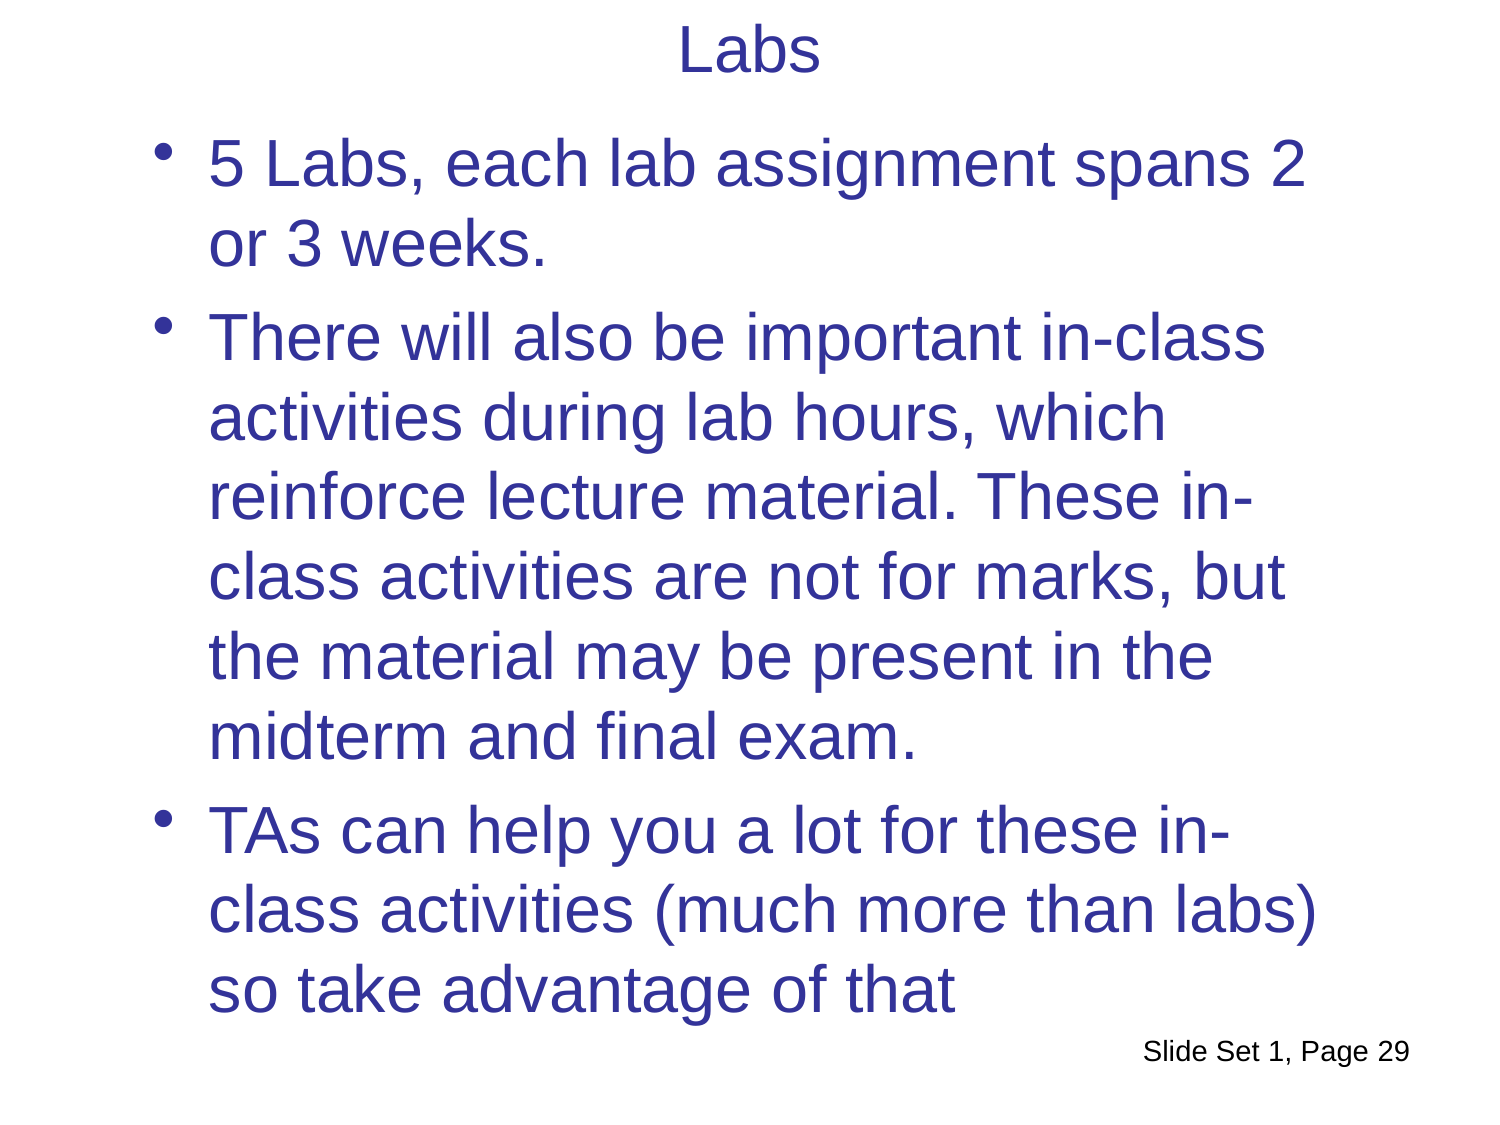

Labs
5 Labs, each lab assignment spans 2 or 3 weeks.
There will also be important in-class activities during lab hours, which reinforce lecture material. These in-class activities are not for marks, but the material may be present in the midterm and final exam.
TAs can help you a lot for these in-class activities (much more than labs) so take advantage of that

Slide Set 1, Page 29